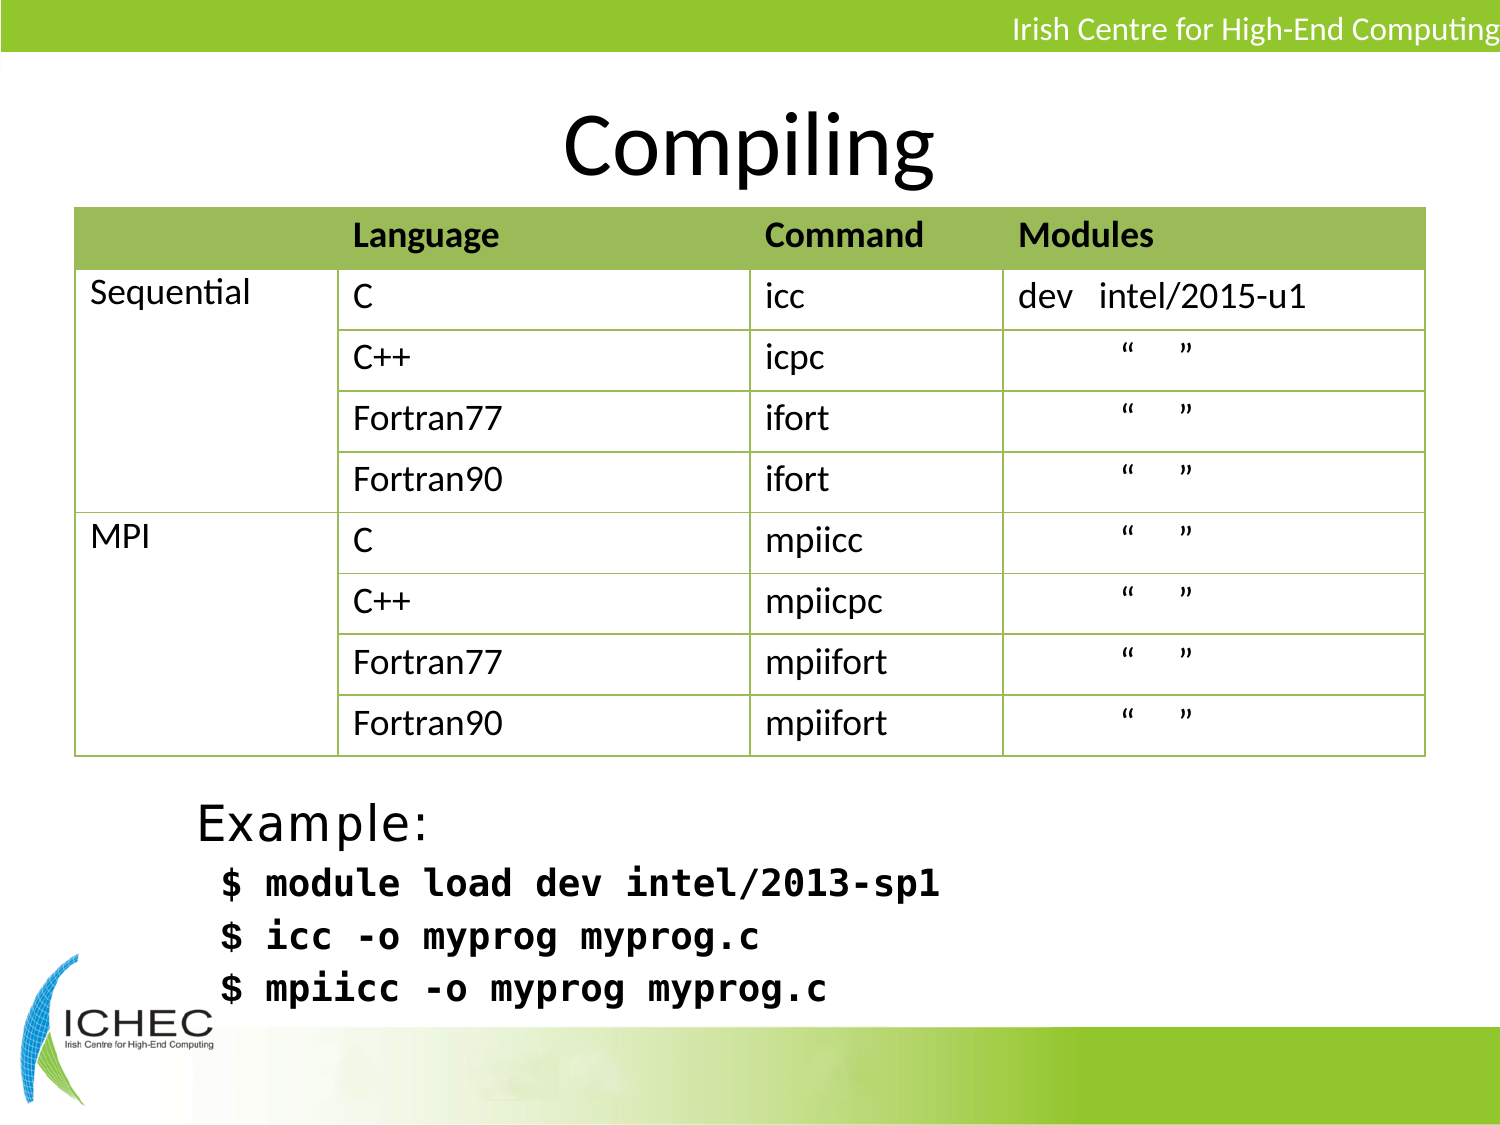

# Compiling
|  | Language | Command | Modules |
| --- | --- | --- | --- |
| Sequential | C | icc | dev intel/2015-u1 |
|  | C++ | icpc | “ ” |
|  | Fortran77 | ifort | “ ” |
|  | Fortran90 | ifort | “ ” |
| MPI | C | mpiicc | “ ” |
|  | C++ | mpiicpc | “ ” |
|  | Fortran77 | mpiifort | “ ” |
|  | Fortran90 | mpiifort | “ ” |
Example:
 $ module load dev intel/2013-sp1
 $ icc -o myprog myprog.c
 $ mpiicc -o myprog myprog.c